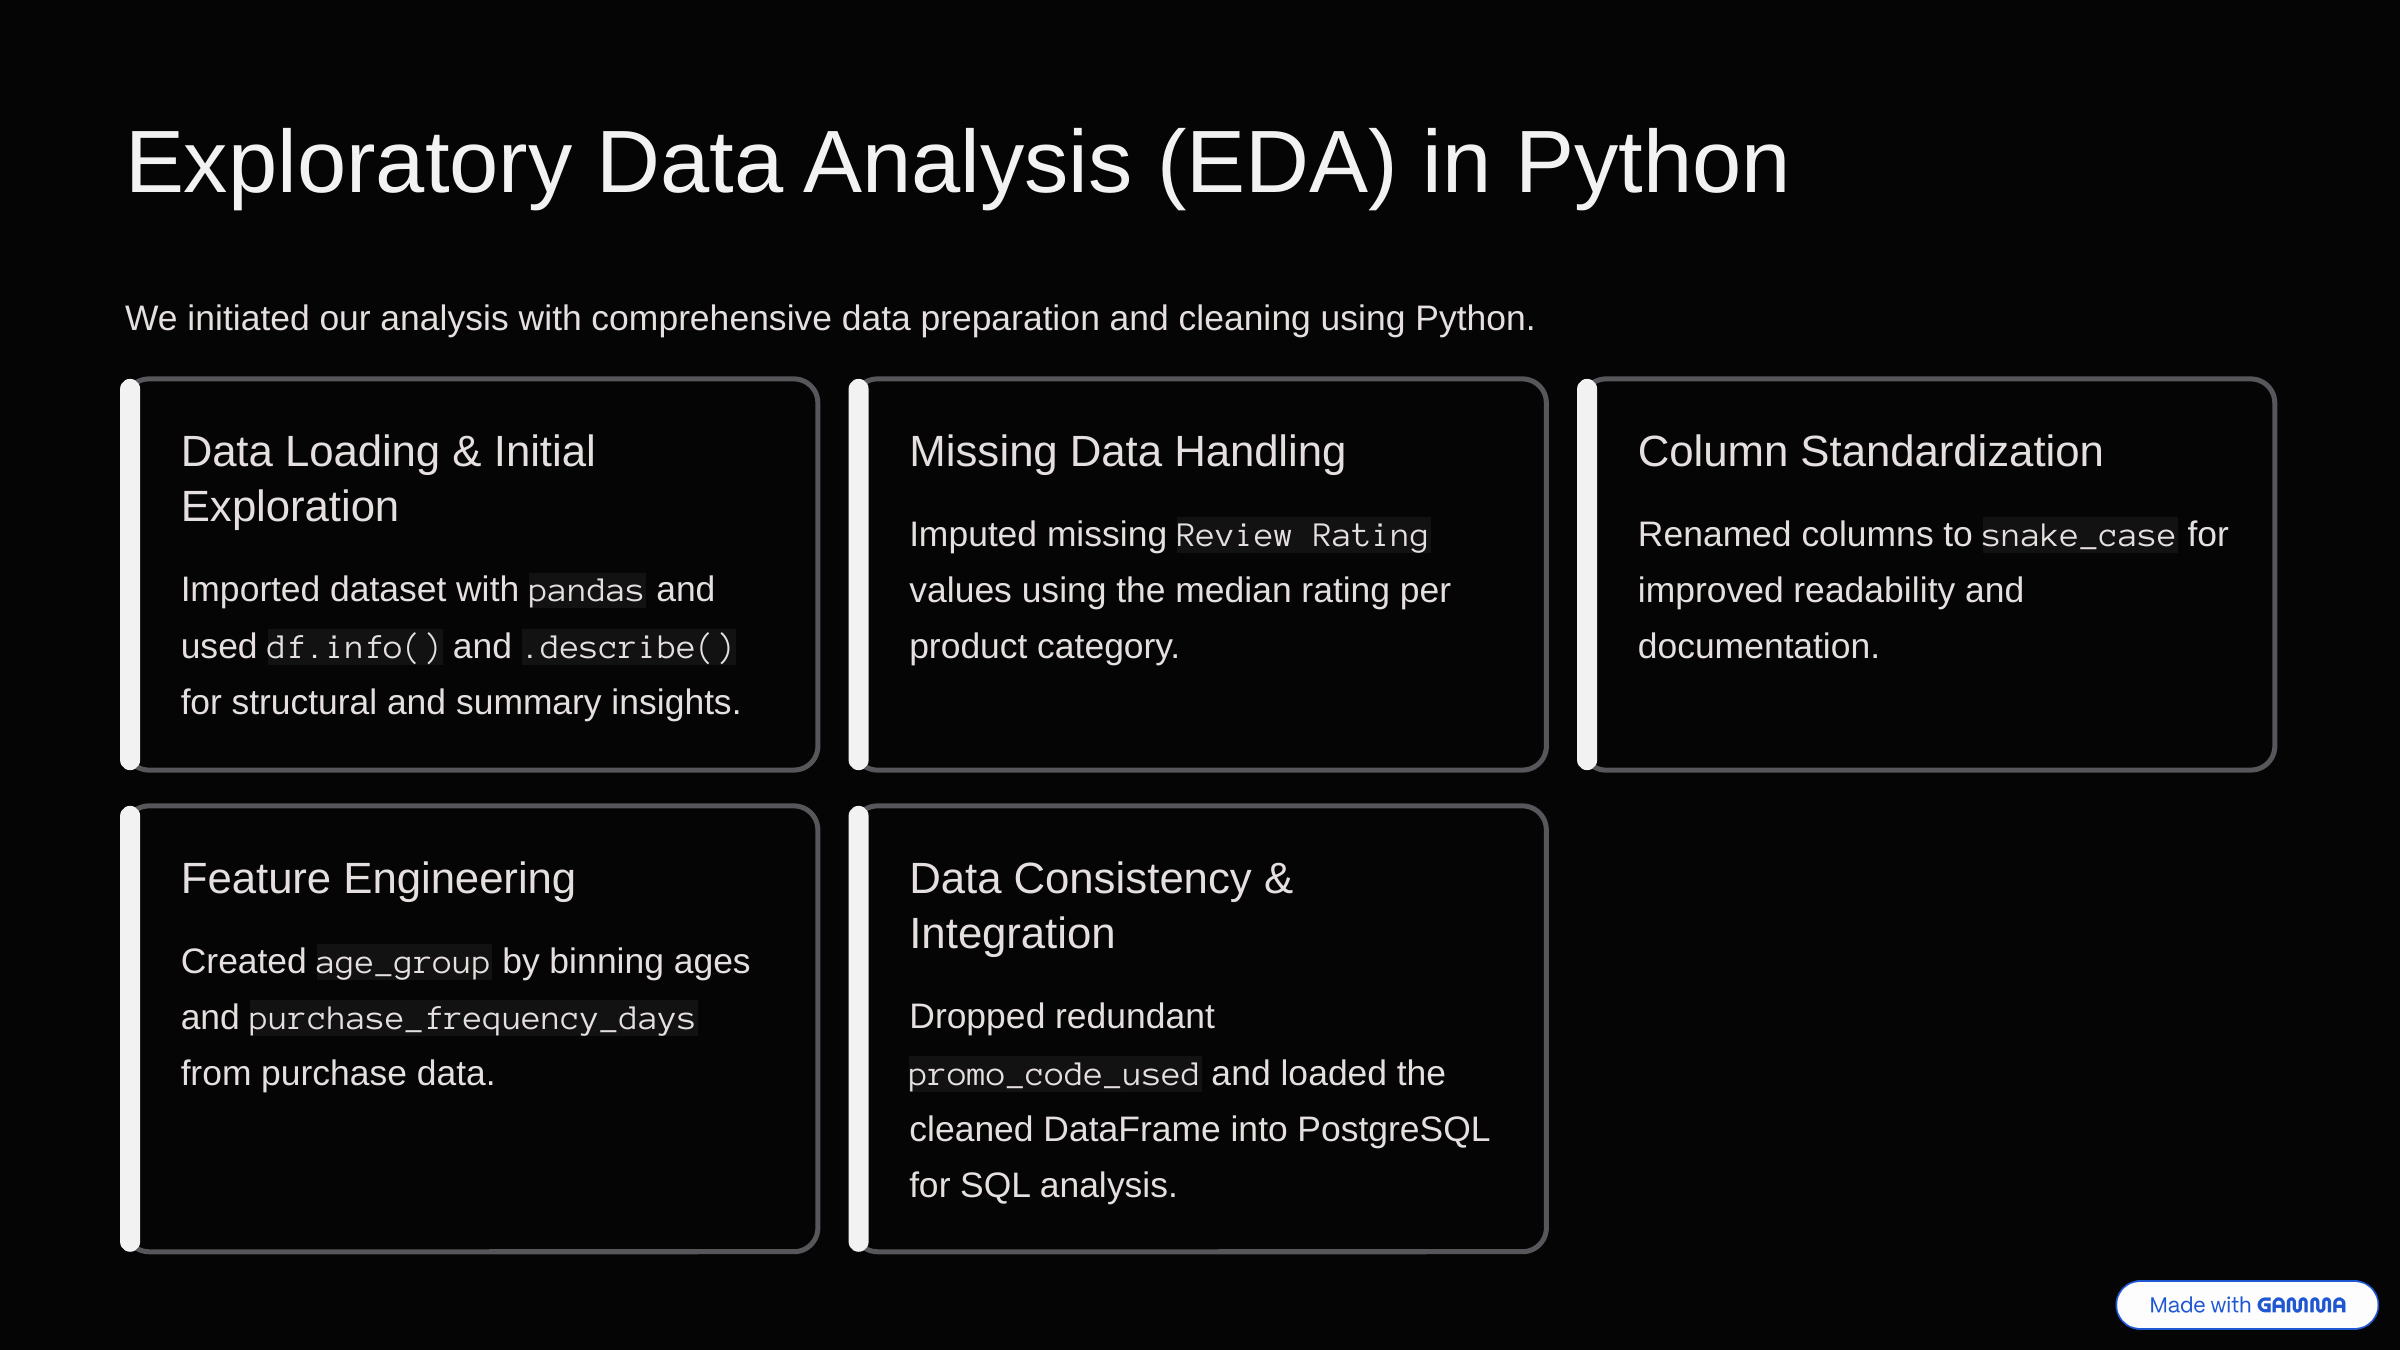

Exploratory Data Analysis (EDA) in Python
We initiated our analysis with comprehensive data preparation and cleaning using Python.

Data Loading & Initial Exploration
Missing Data Handling
Column Standardization
Imputed missing Review Rating values using the median rating per product category.
Renamed columns to snake_case for improved readability and documentation.
Imported dataset with pandas and used df.info() and .describe() for structural and summary insights.

Feature Engineering
Data Consistency & Integration
Created age_group by binning ages and purchase_frequency_days from purchase data.
Dropped redundant promo_code_used and loaded the cleaned DataFrame into PostgreSQL for SQL analysis.